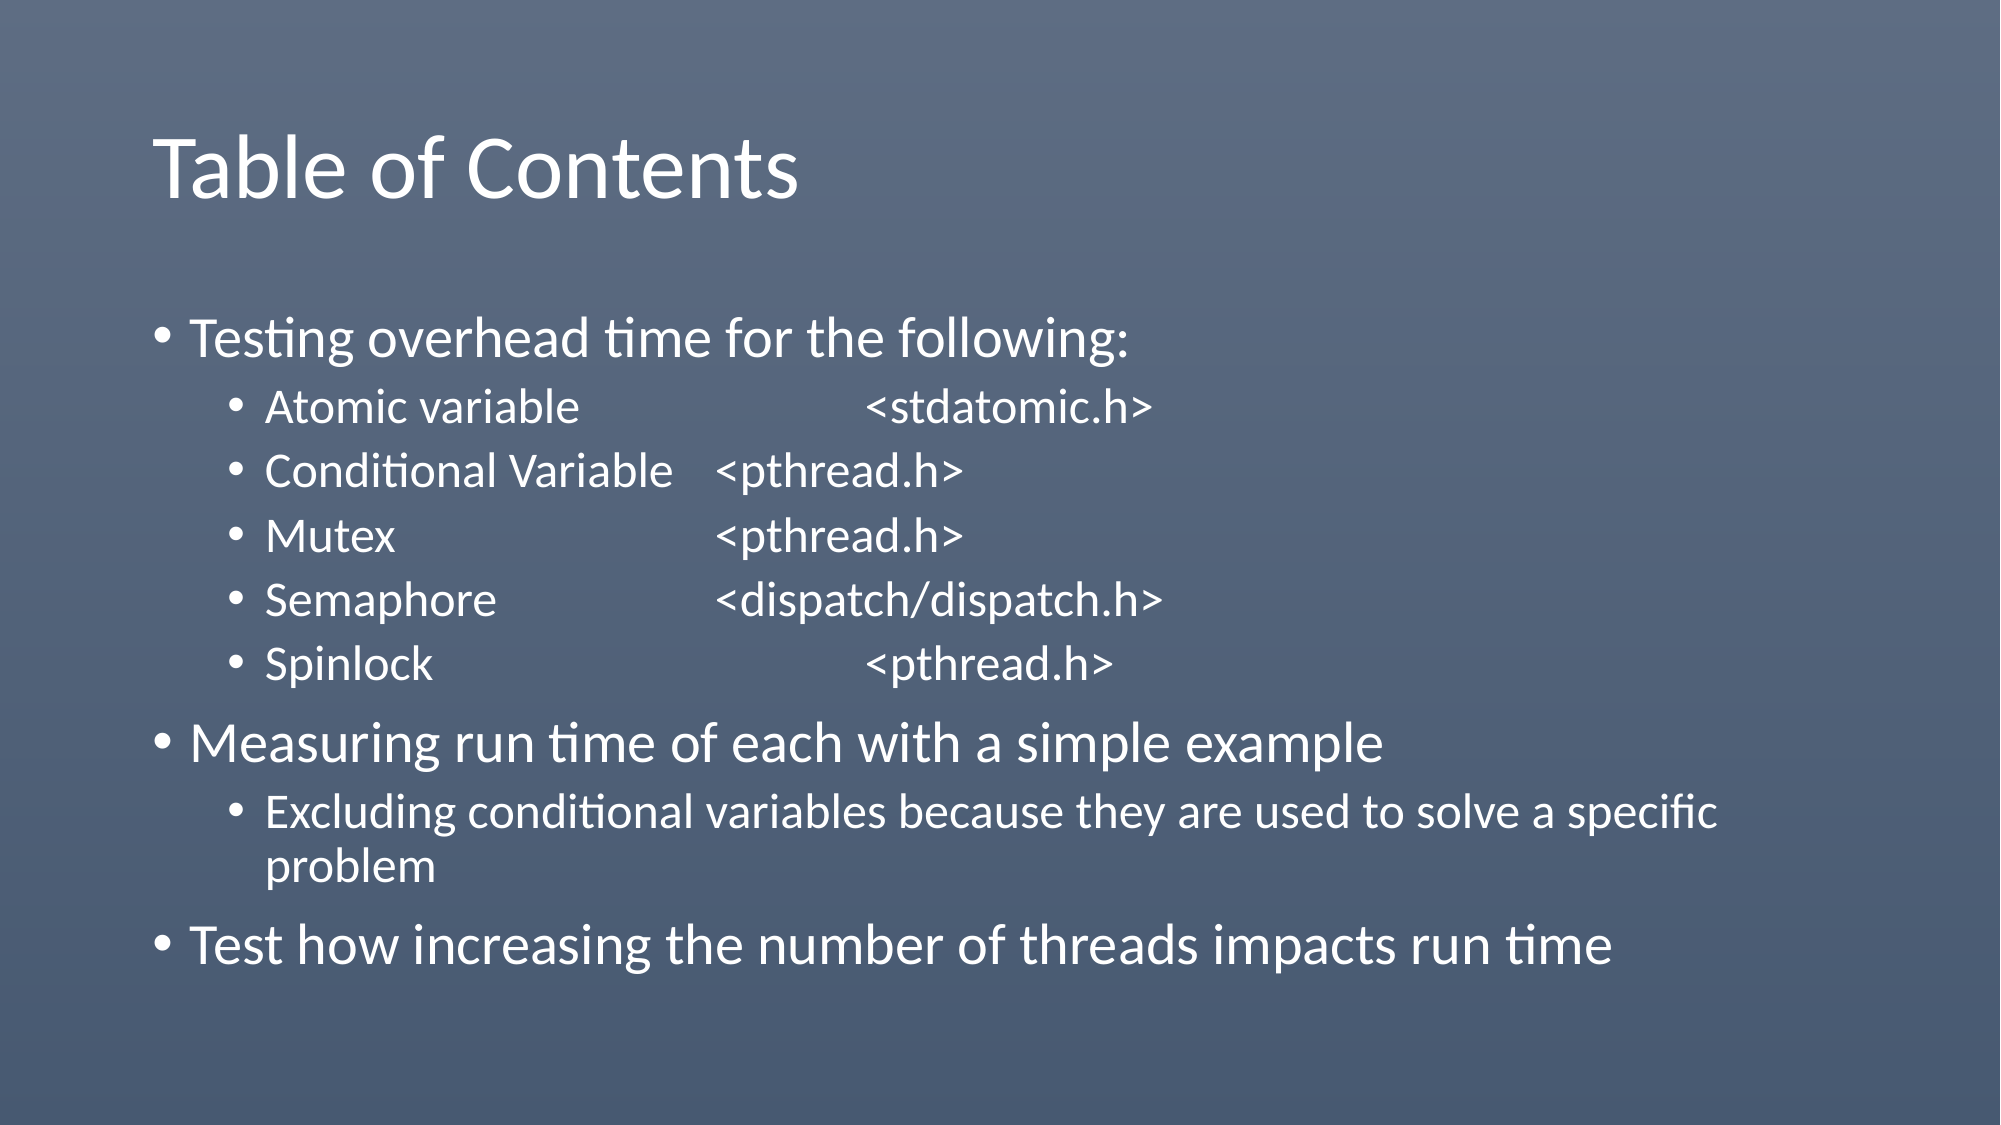

# Table of Contents
Testing overhead time for the following:
Atomic variable		<stdatomic.h>
Conditional Variable	<pthread.h>
Mutex			<pthread.h>
Semaphore		<dispatch/dispatch.h>
Spinlock			<pthread.h>
Measuring run time of each with a simple example
Excluding conditional variables because they are used to solve a specific problem
Test how increasing the number of threads impacts run time